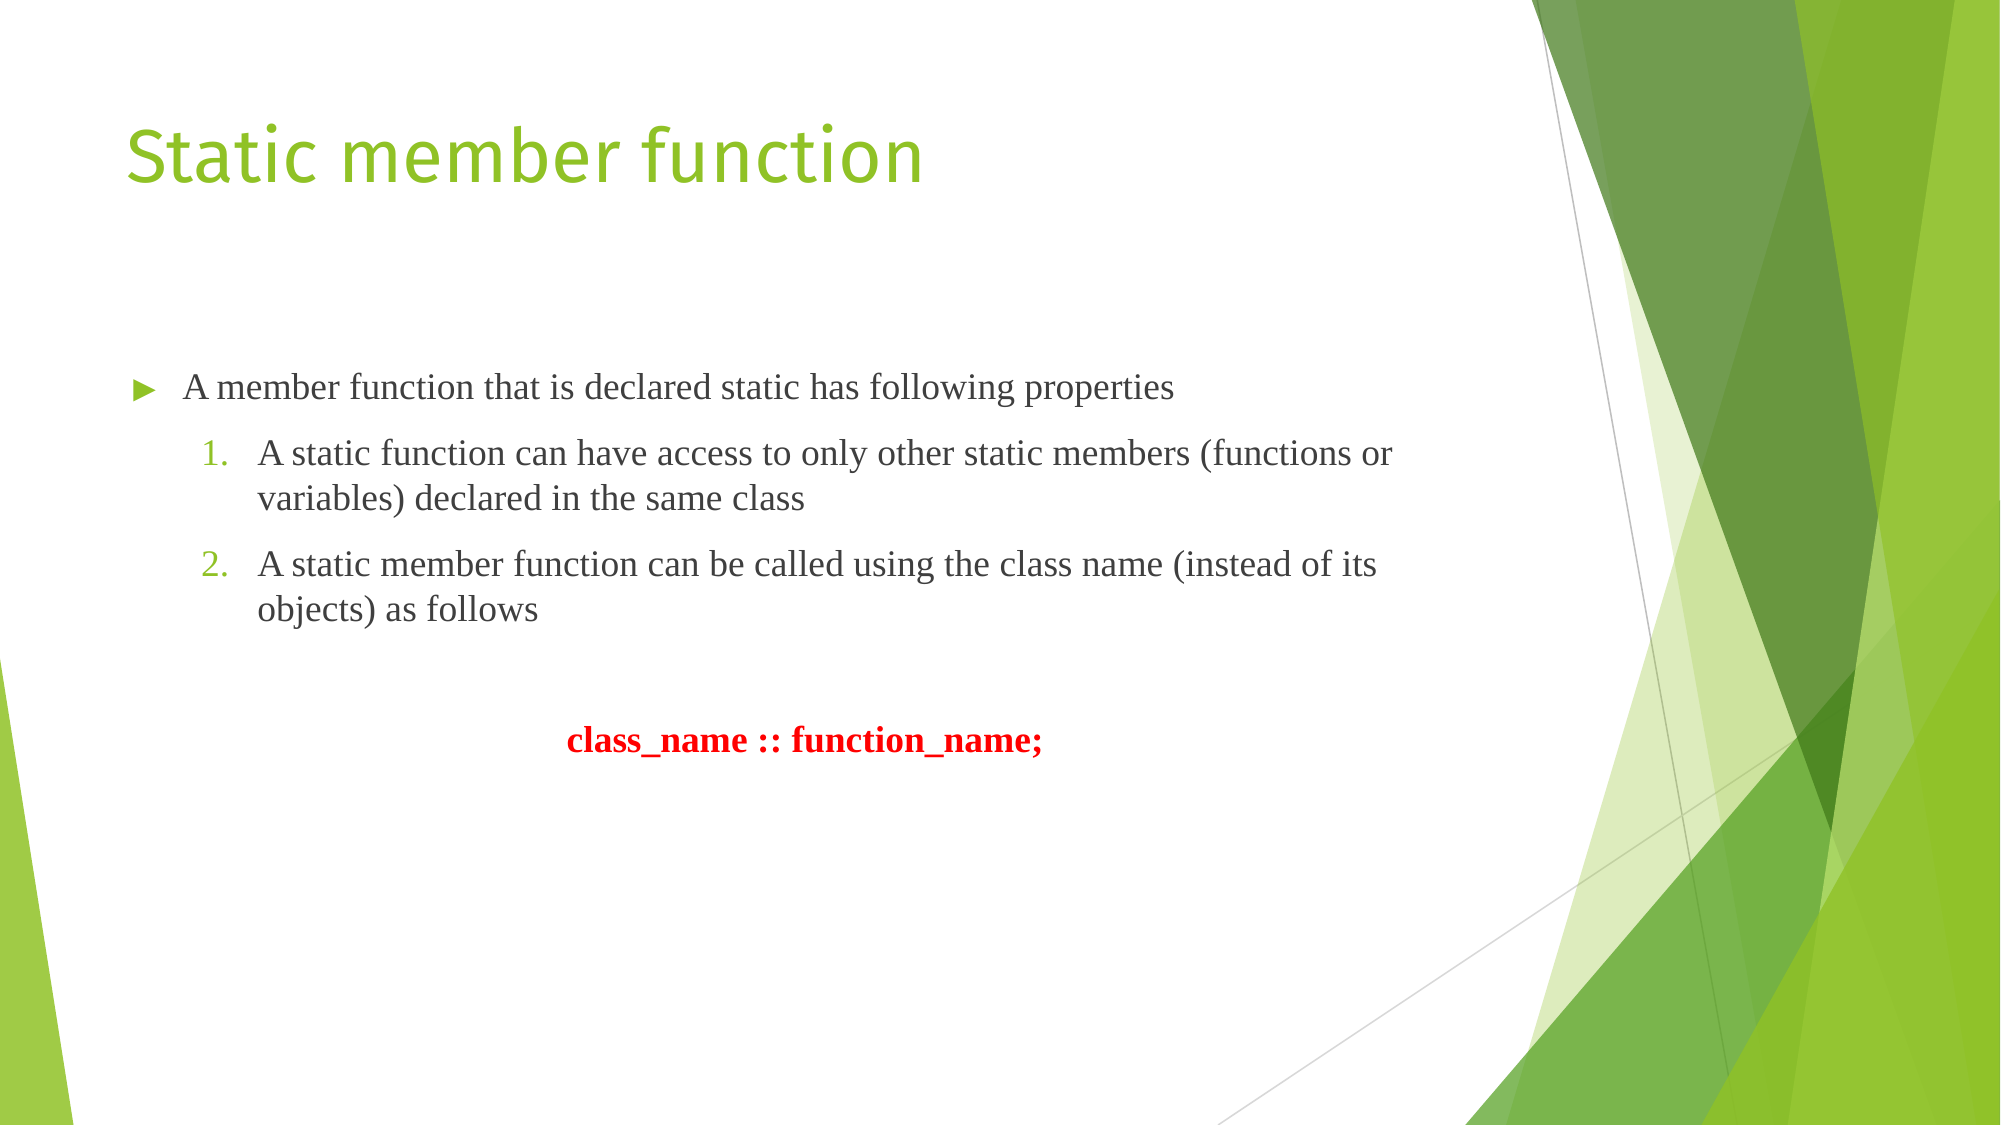

# Static member function
A member function that is declared static has following properties
A static function can have access to only other static members (functions or variables) declared in the same class
A static member function can be called using the class name (instead of its objects) as follows

		class_name :: function_name;